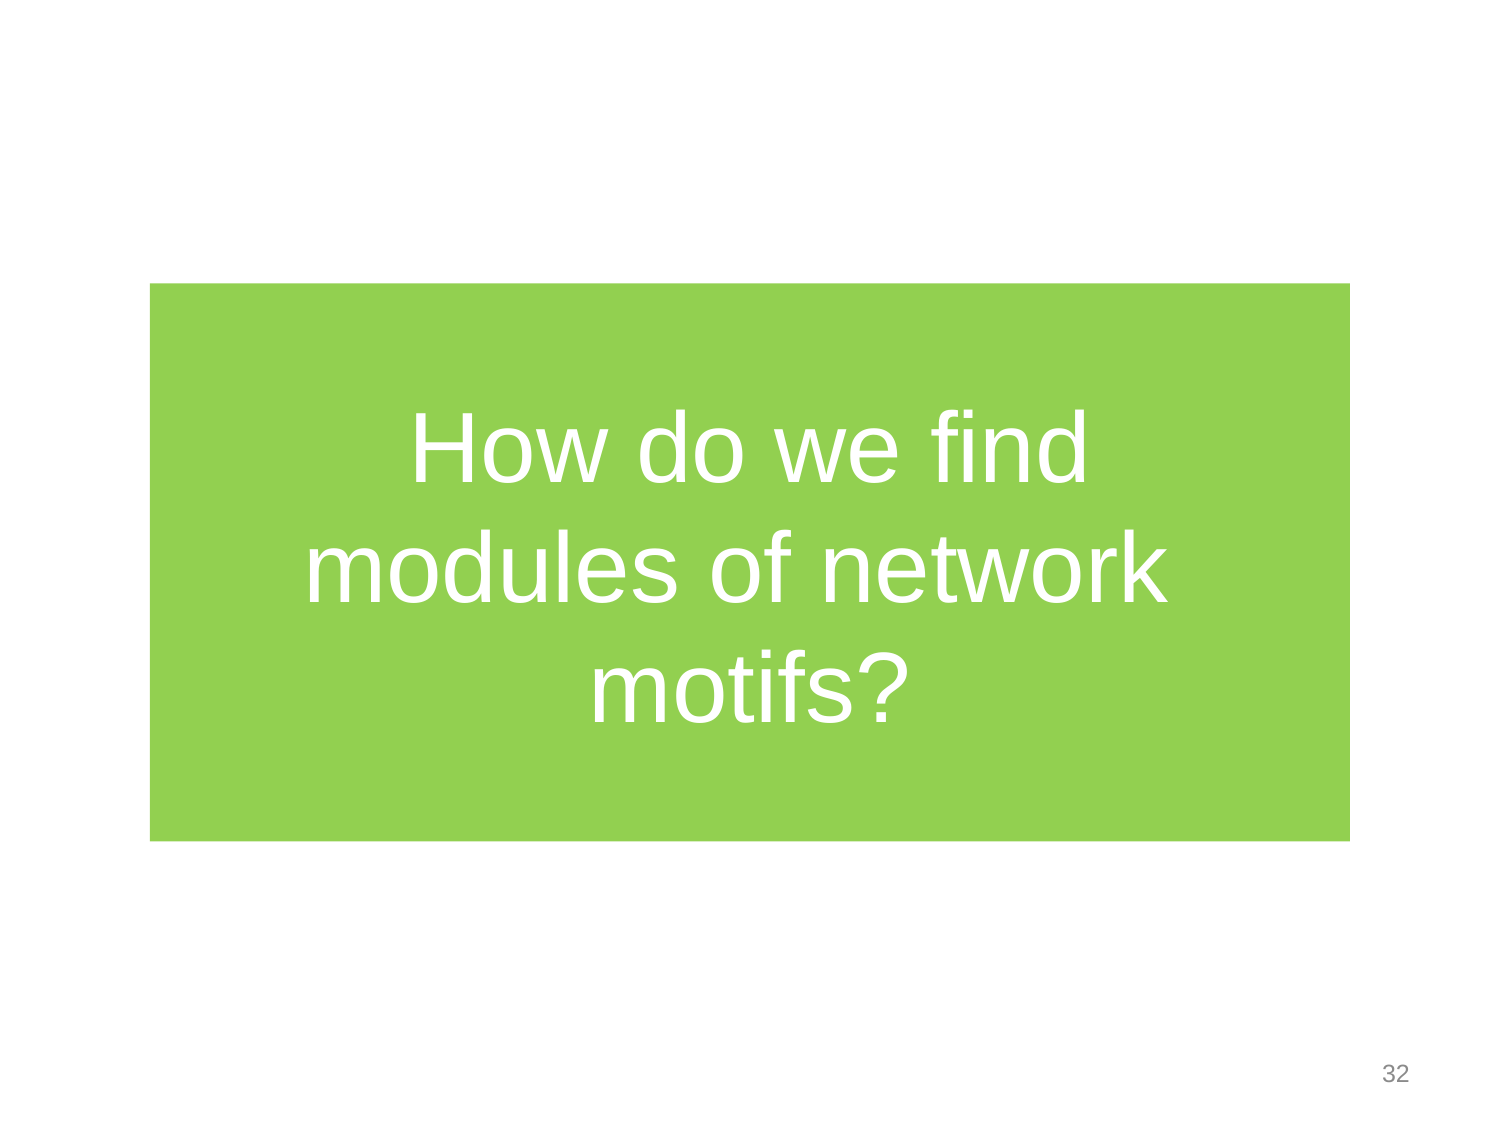

How do we find
modules of network
motifs?
32